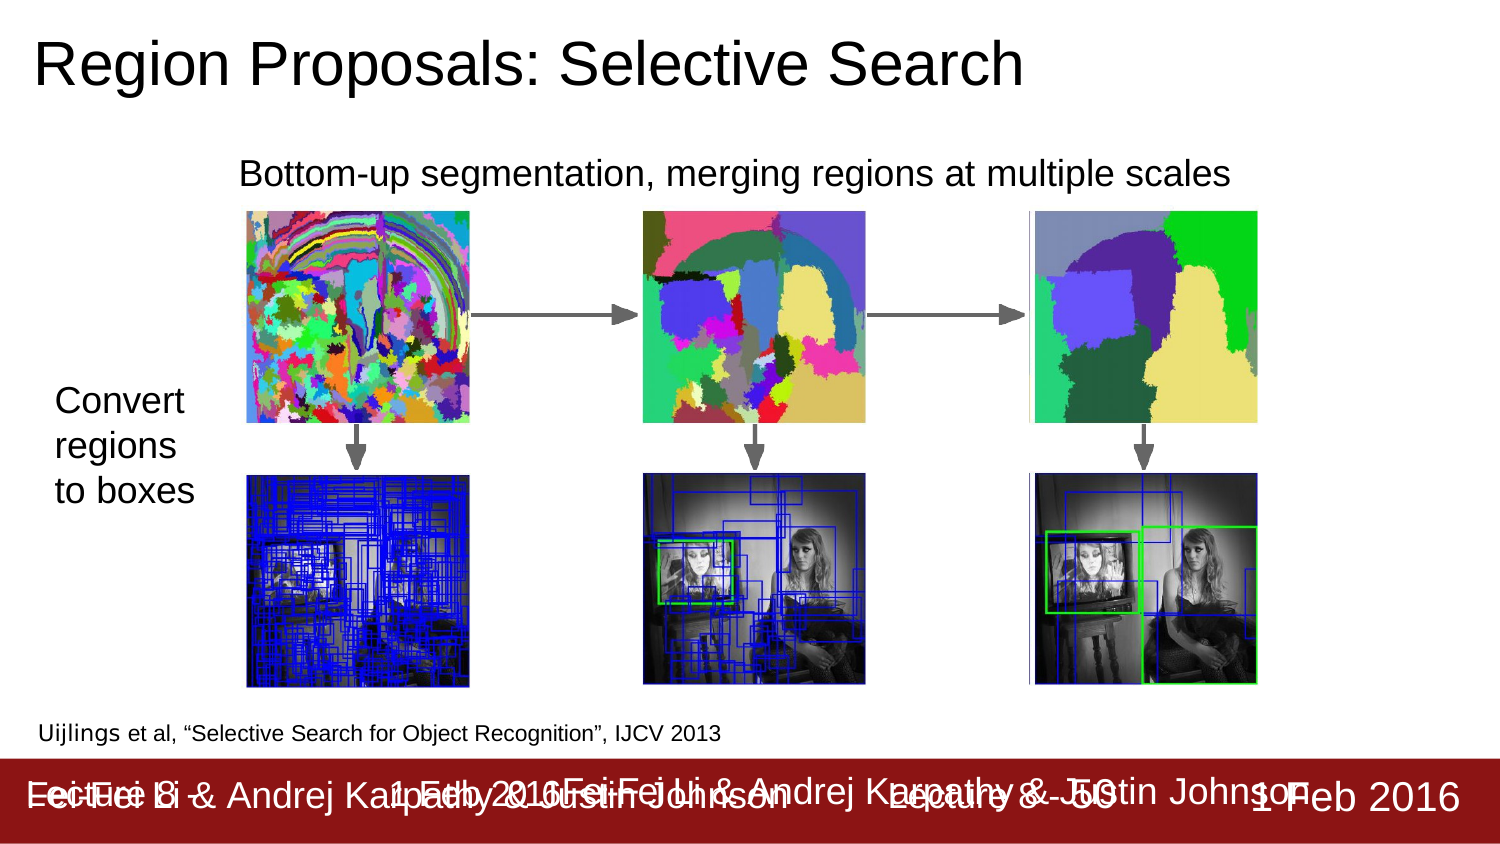

# Region Proposals: Selective Search
Bottom-up segmentation, merging regions at multiple scales

Convert  regions  to boxes
Uijlings et al, “Selective Search for Object Recognition”, IJCV 2013
Lecture 8 - 50
1 Feb 2016
Fei-Fei Li & Andrej Karpathy & Justin Johnson
Lecture 8 -	1 Feb 2016Fei-Fei Li & Andrej Karpathy & Justin Johnson